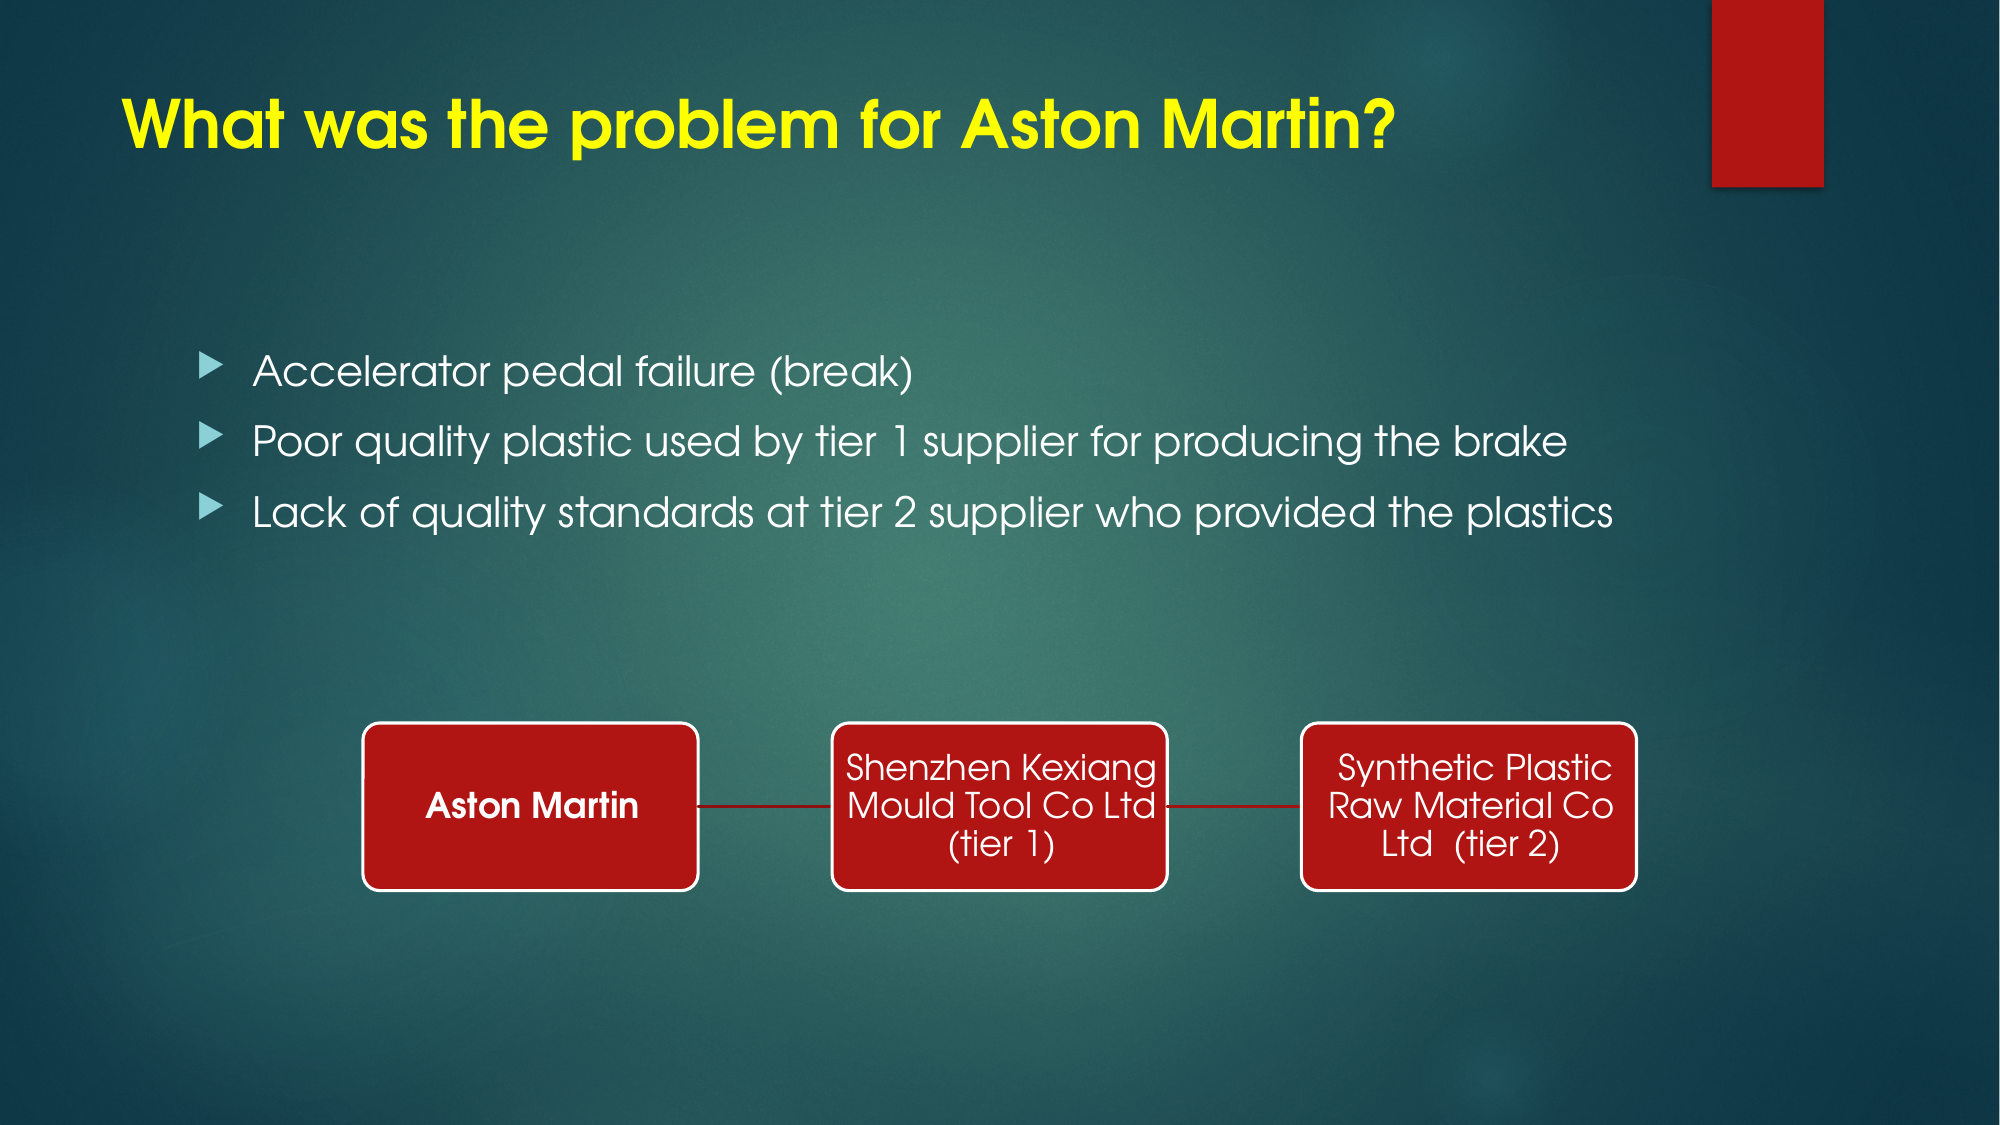

# What was the problem for Aston Martin?
Accelerator pedal failure (break)
Poor quality plastic used by tier 1 supplier for producing the brake
Lack of quality standards at tier 2 supplier who provided the plastics
Aston Martin

Shenzhen Kexiang Mould Tool Co Ltd (tier 1)

 Synthetic Plastic Raw Material Co Ltd  (tier 2)